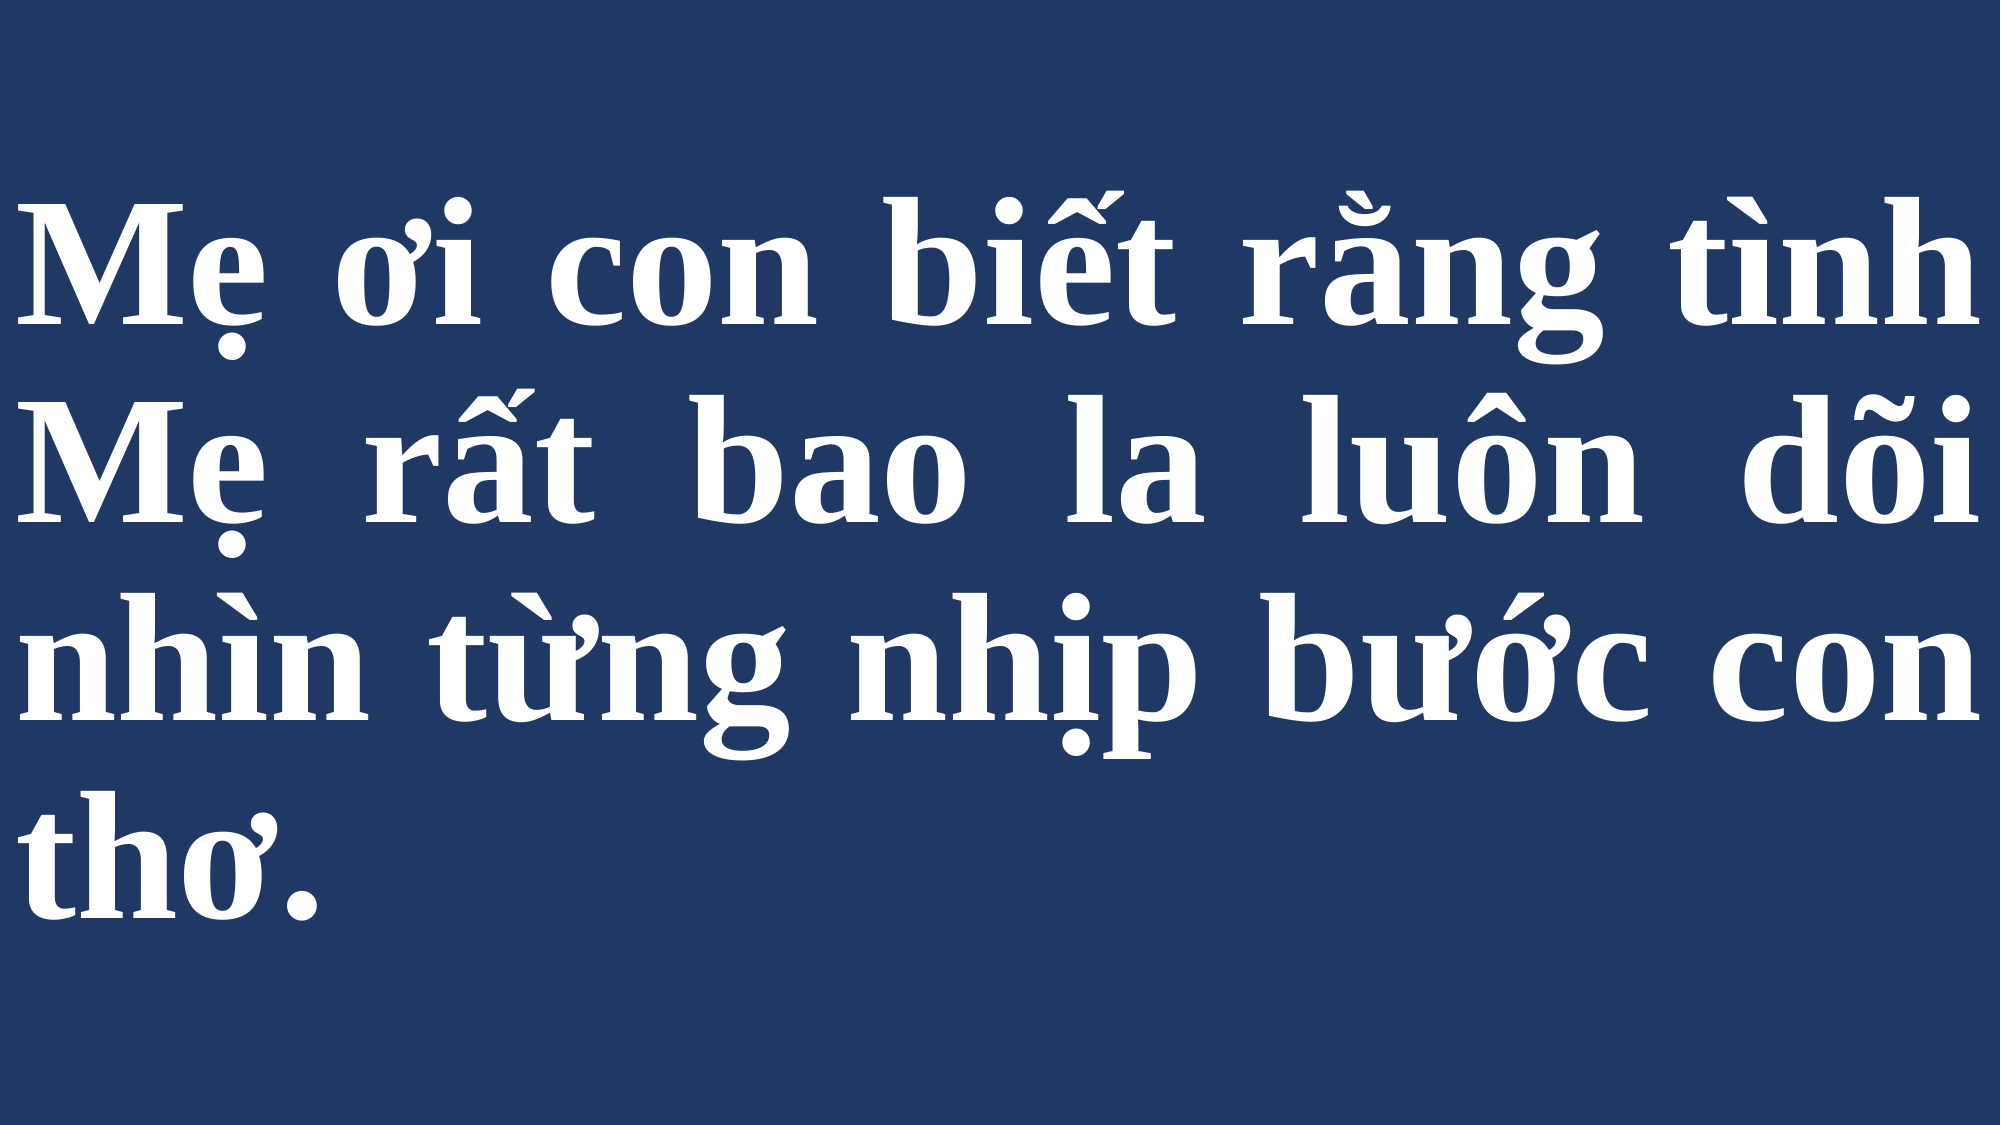

# Mẹ ơi con biết rằng tình Mẹ rất bao la luôn dõi nhìn từng nhịp bước con thơ.